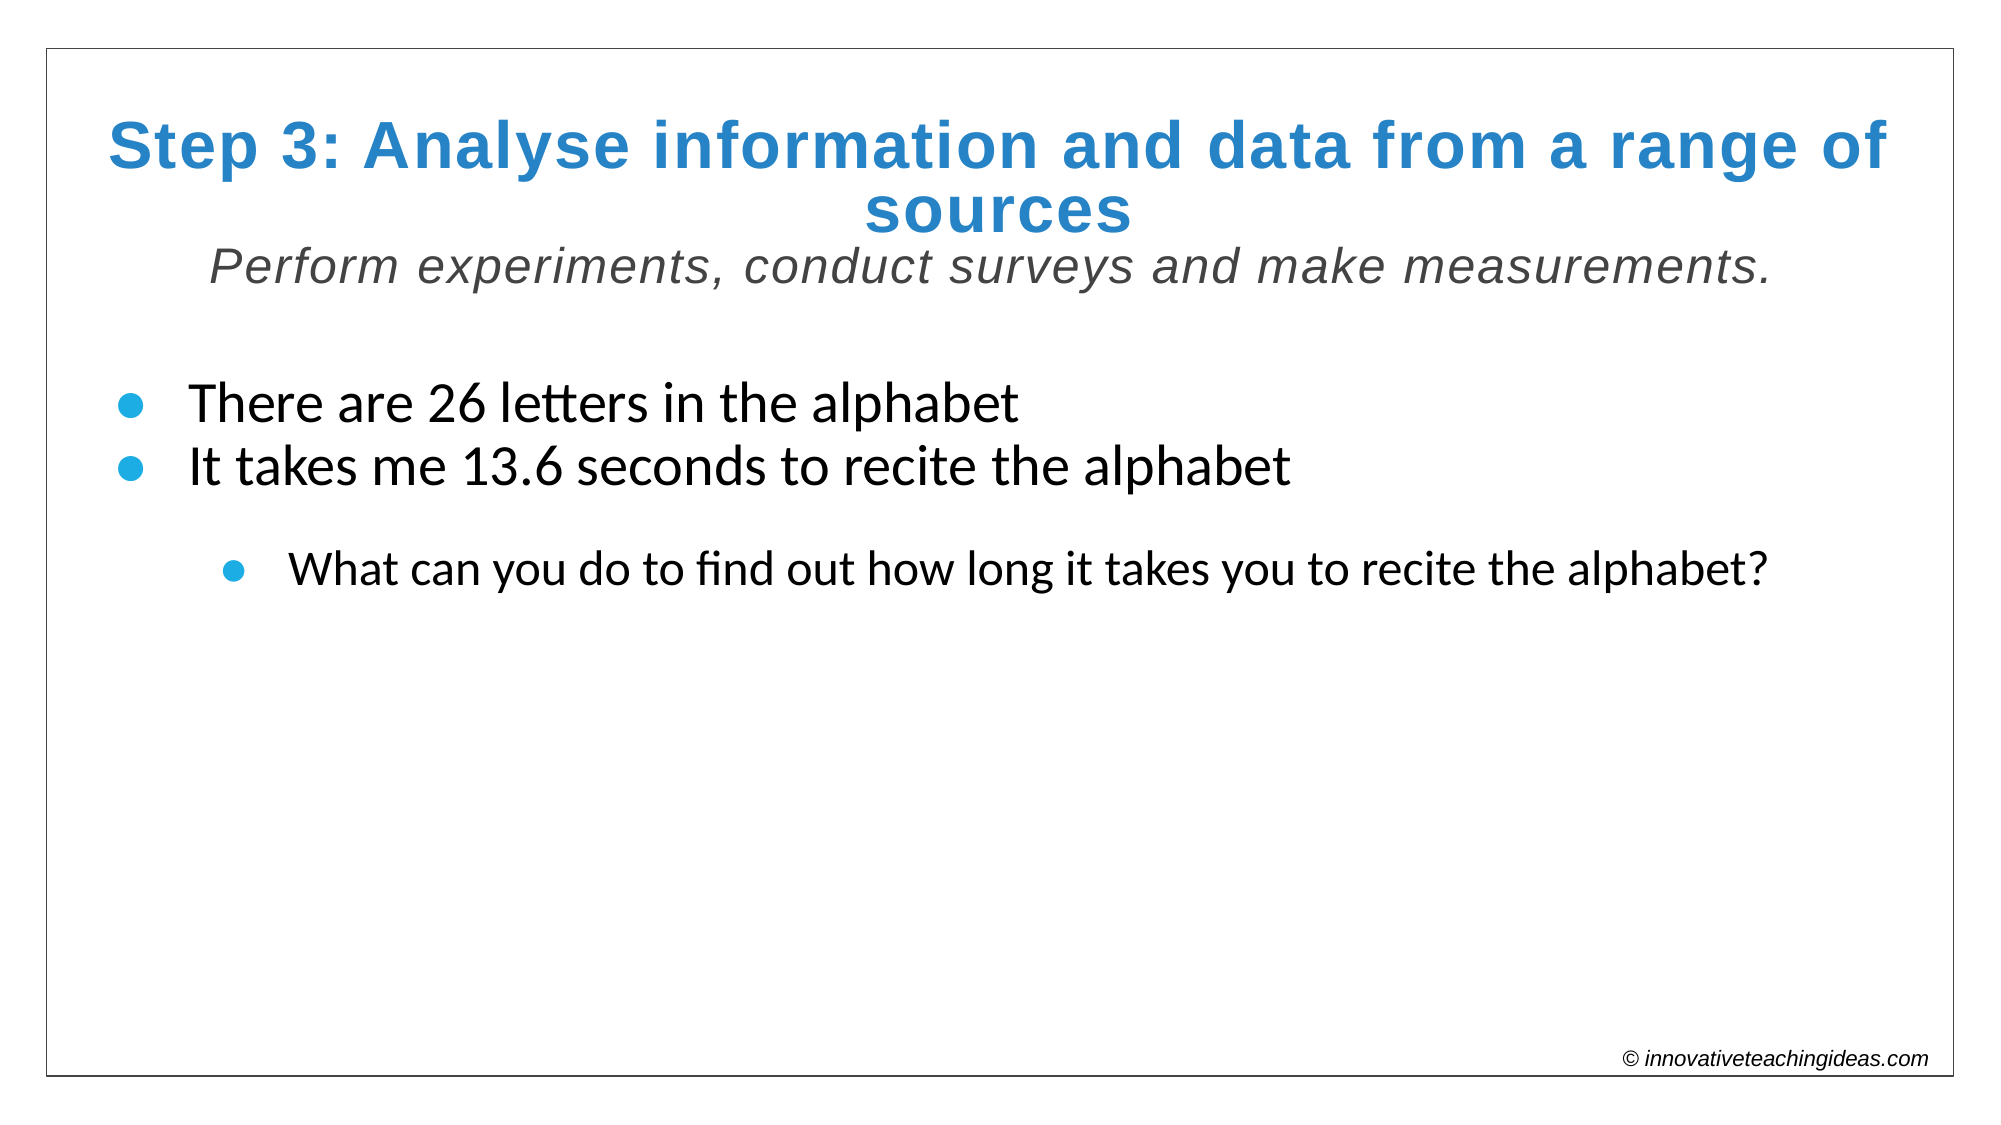

# Step 3: Analyse information and data from a range of sources Perform experiments, conduct surveys and make measurements.
There are 26 letters in the alphabet
It takes me 13.6 seconds to recite the alphabet
What can you do to find out how long it takes you to recite the alphabet?
 © innovativeteachingideas.com